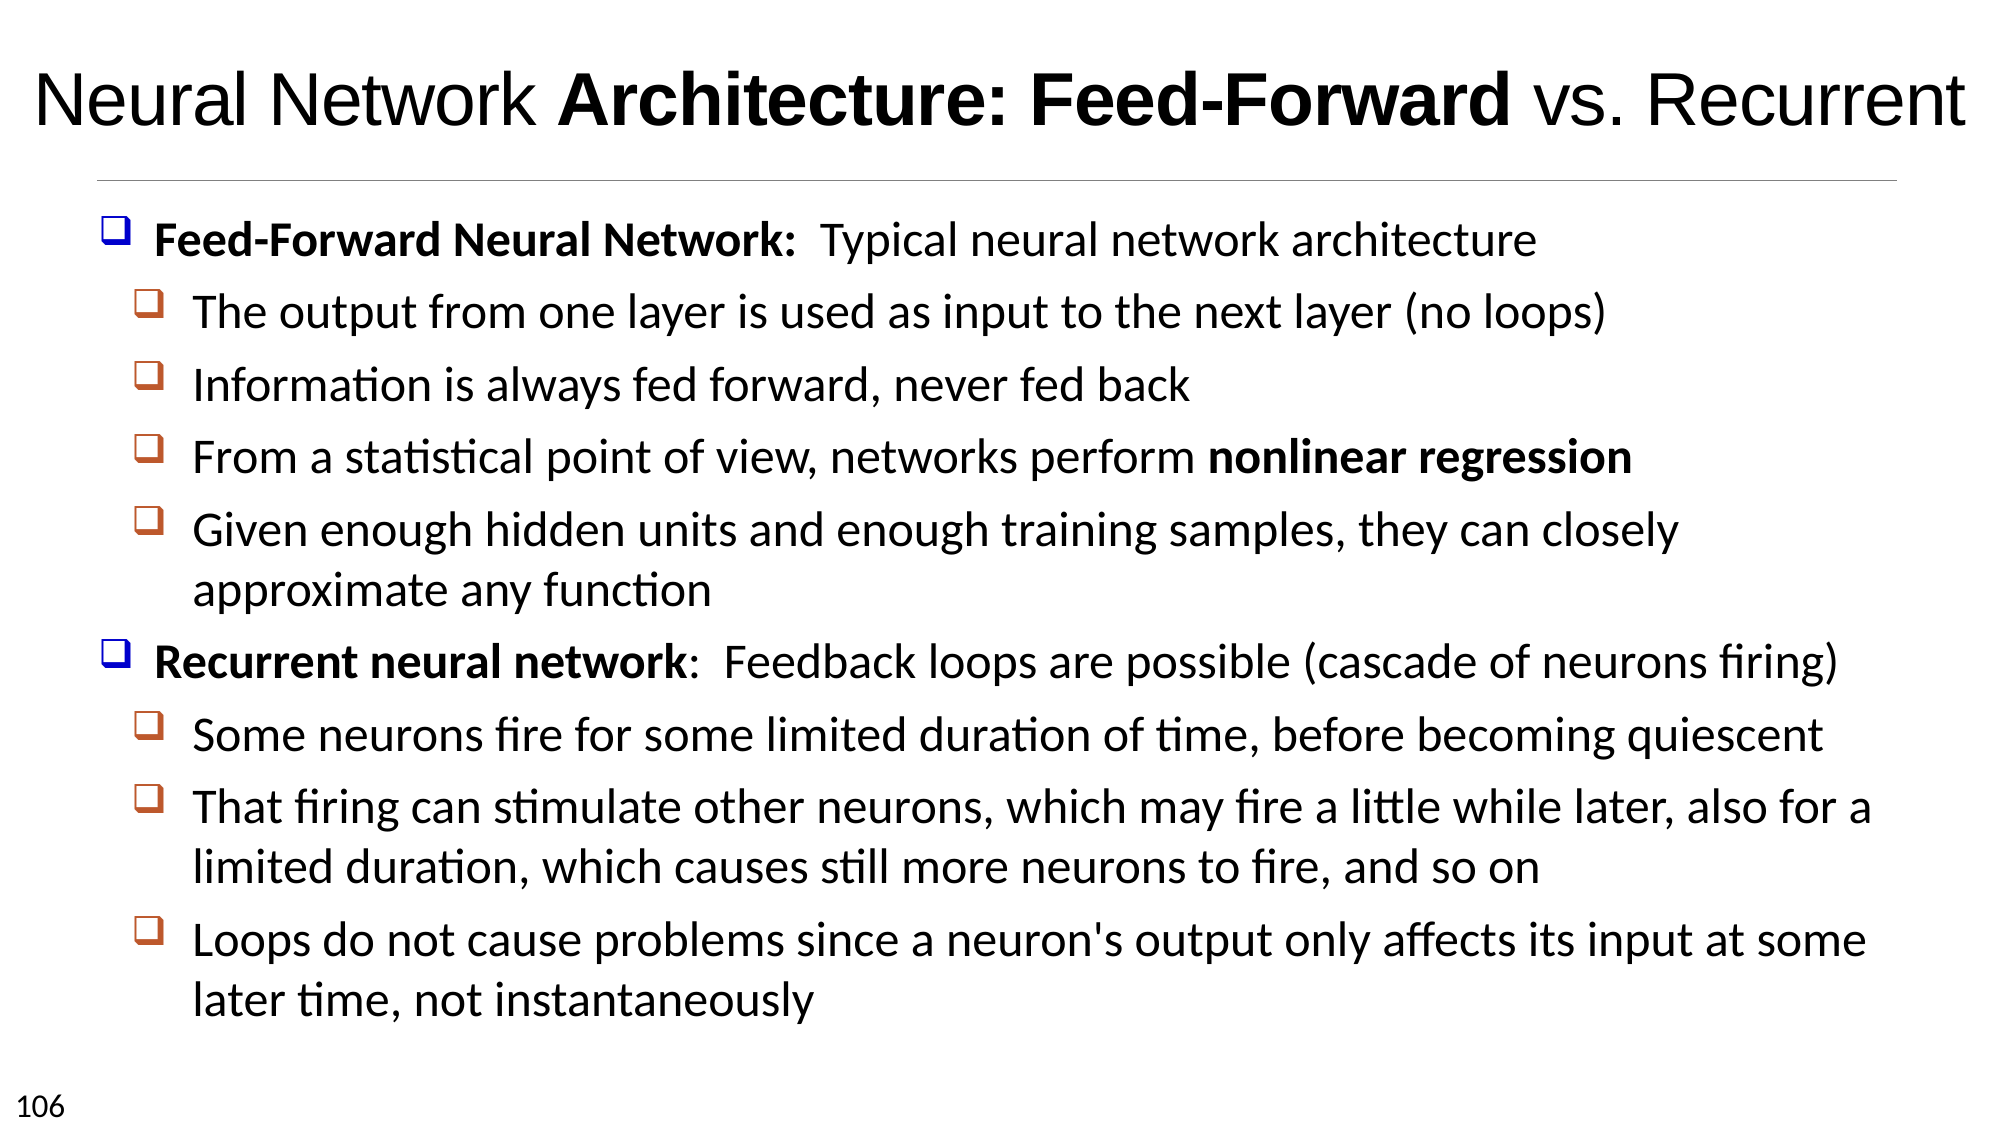

# Neural Network Architecture: Feed-Forward vs. Recurrent
Feed-Forward Neural Network:  Typical neural network architecture
The output from one layer is used as input to the next layer (no loops)
Information is always fed forward, never fed back
From a statistical point of view, networks perform nonlinear regression
Given enough hidden units and enough training samples, they can closely approximate any function
Recurrent neural network:  Feedback loops are possible (cascade of neurons firing)
Some neurons fire for some limited duration of time, before becoming quiescent
That firing can stimulate other neurons, which may fire a little while later, also for a limited duration, which causes still more neurons to fire, and so on
Loops do not cause problems since a neuron's output only affects its input at some later time, not instantaneously